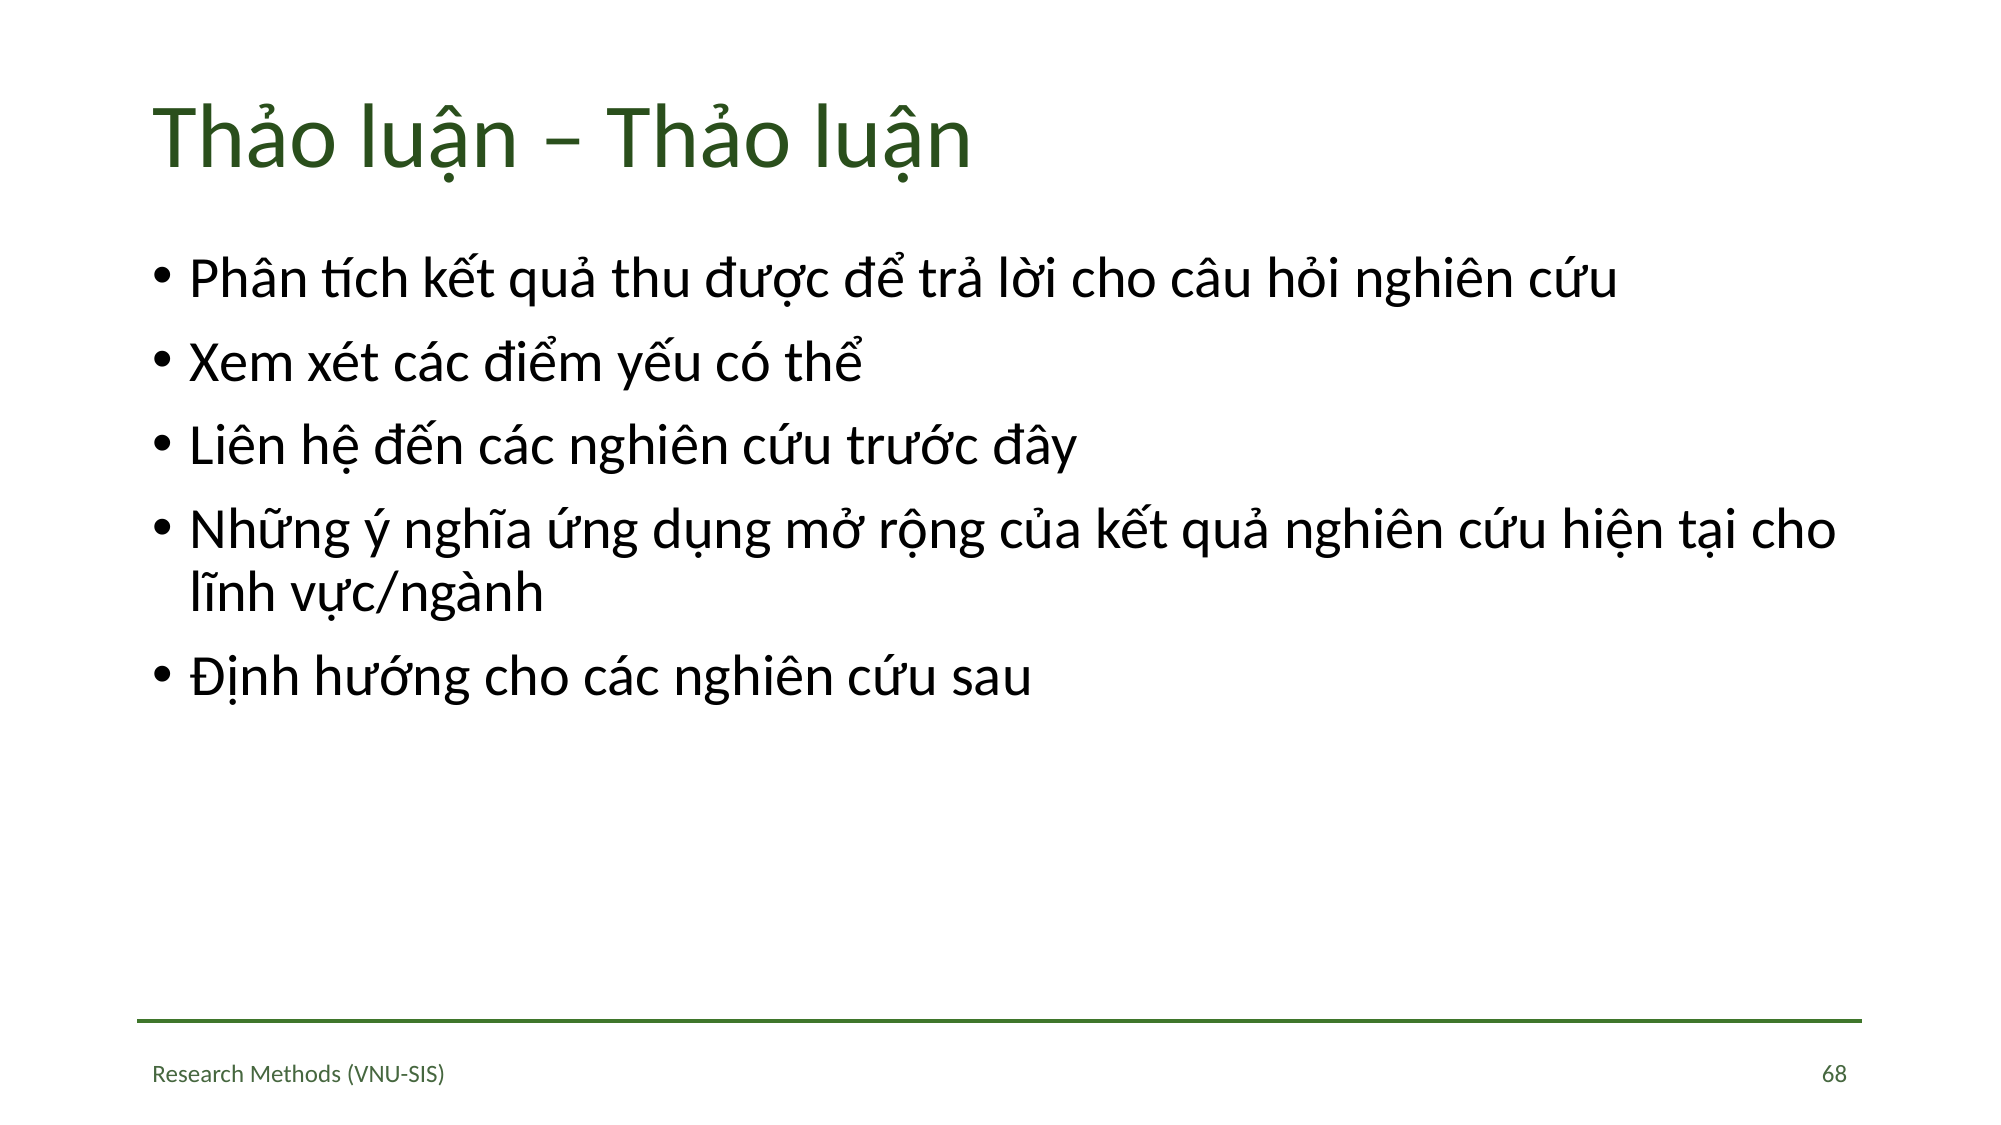

# Thảo luận – Thảo luận
Phân tích kết quả thu được để trả lời cho câu hỏi nghiên cứu
Xem xét các điểm yếu có thể
Liên hệ đến các nghiên cứu trước đây
Những ý nghĩa ứng dụng mở rộng của kết quả nghiên cứu hiện tại cho lĩnh vực/ngành
Định hướng cho các nghiên cứu sau
68
Research Methods (VNU-SIS)